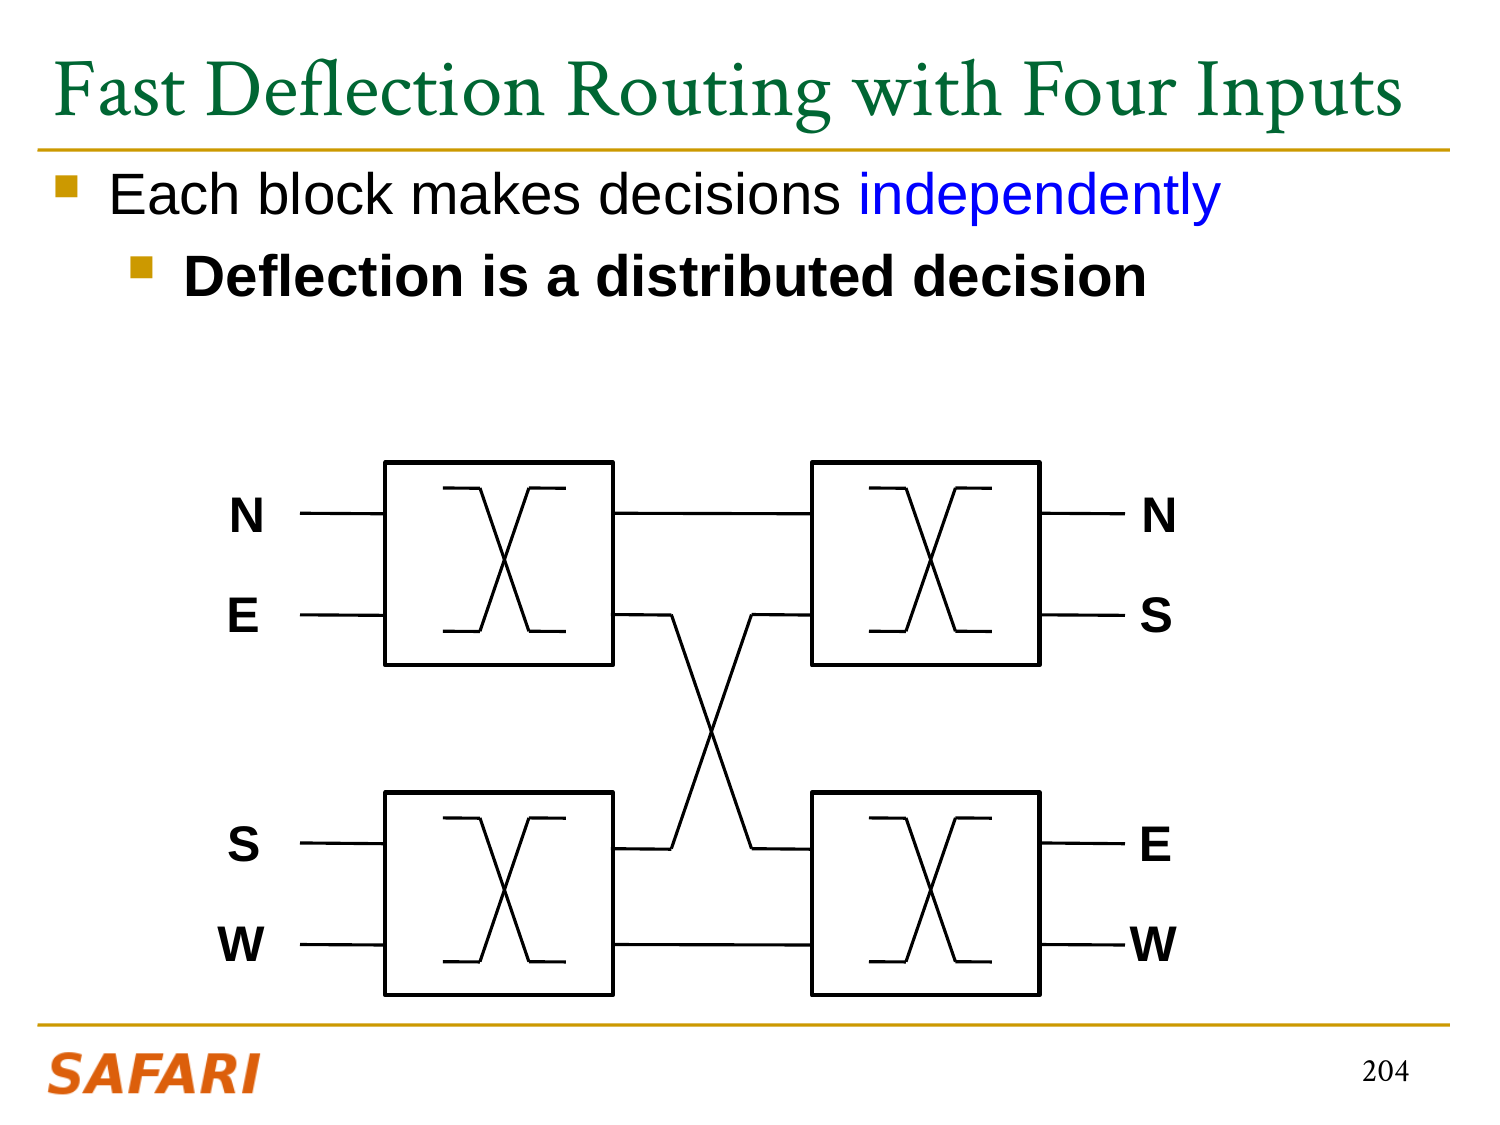

# Fast Deflection Routing with Four Inputs
Each block makes decisions independently
Deflection is a distributed decision

N
N
E
S
S
E
W
W
204